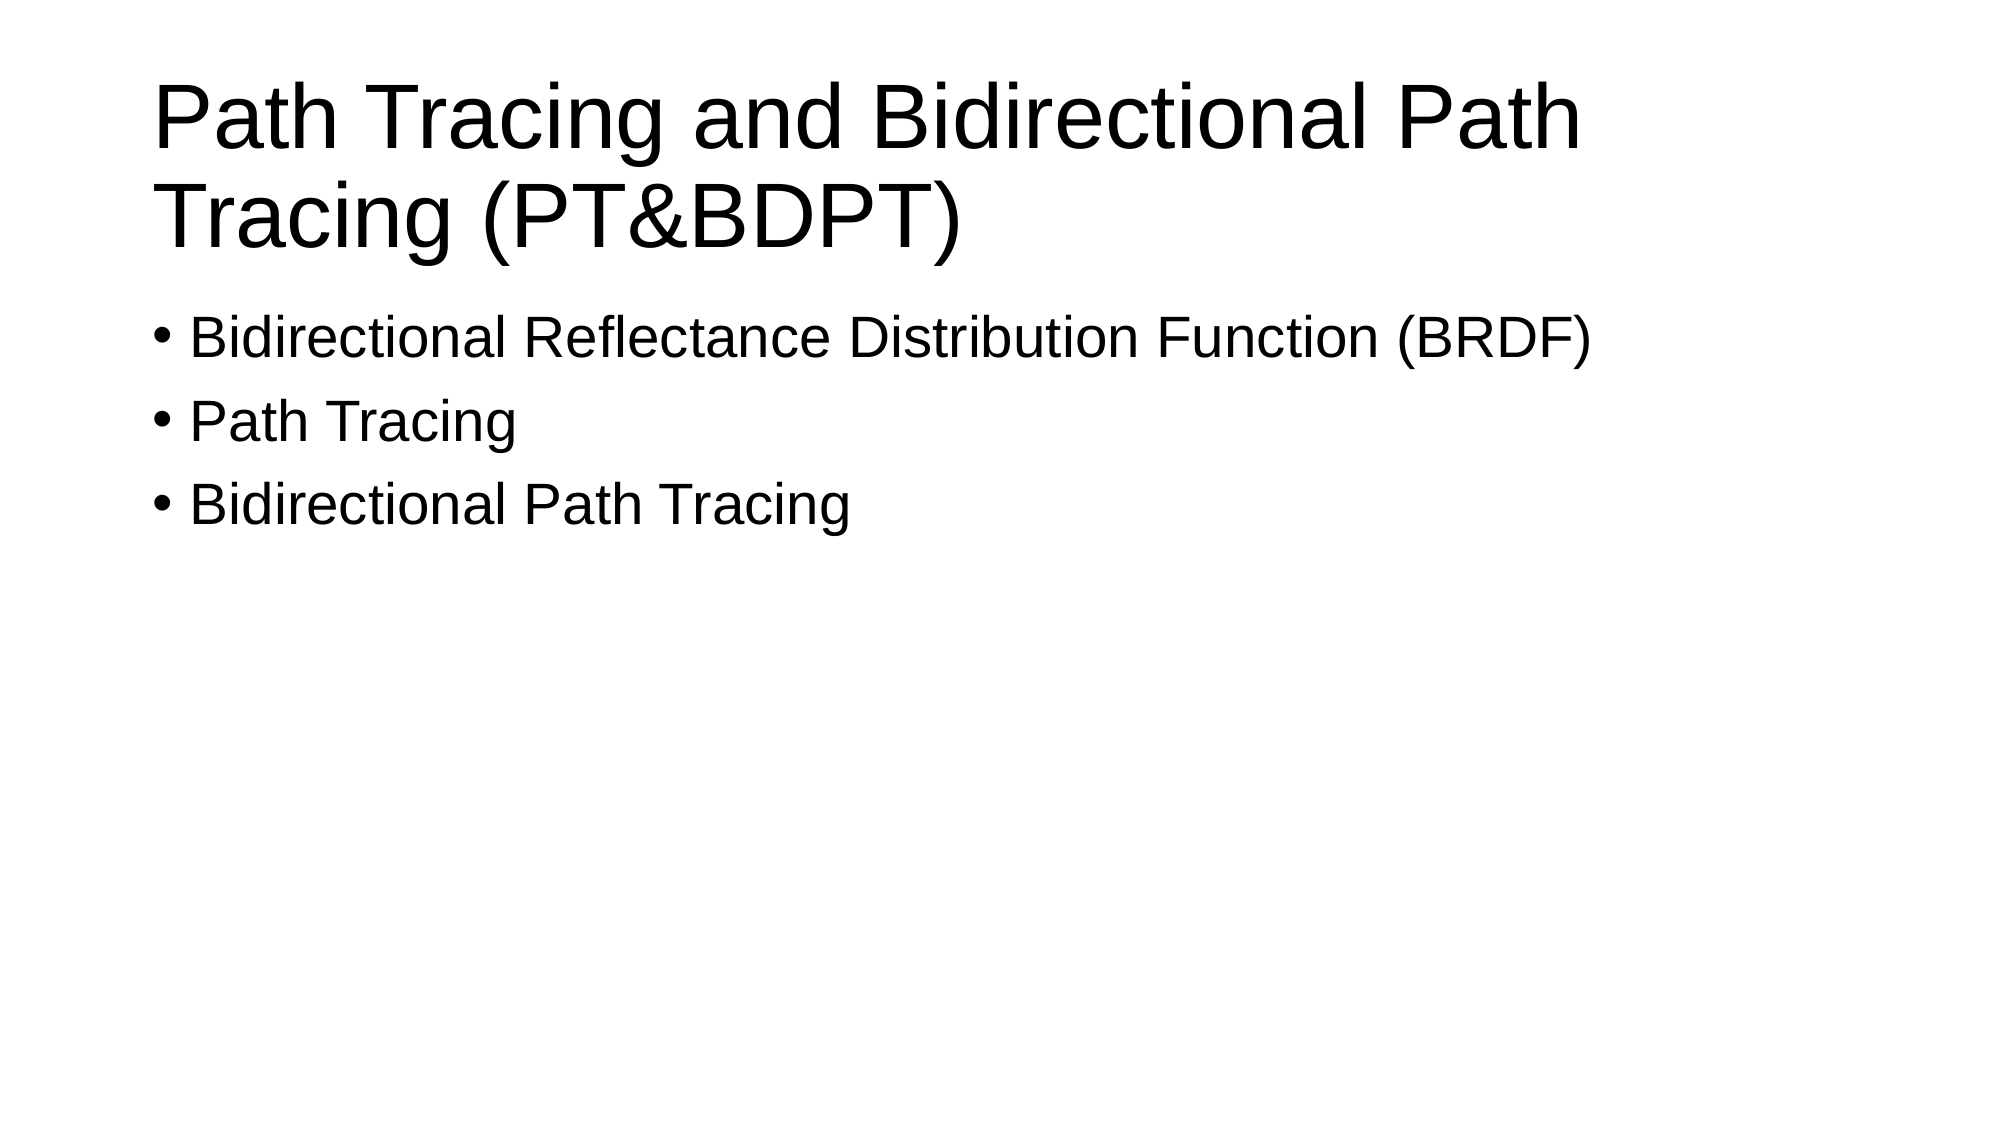

# Path Tracing and Bidirectional Path Tracing (PT&BDPT)
Bidirectional Reflectance Distribution Function (BRDF)
Path Tracing
Bidirectional Path Tracing